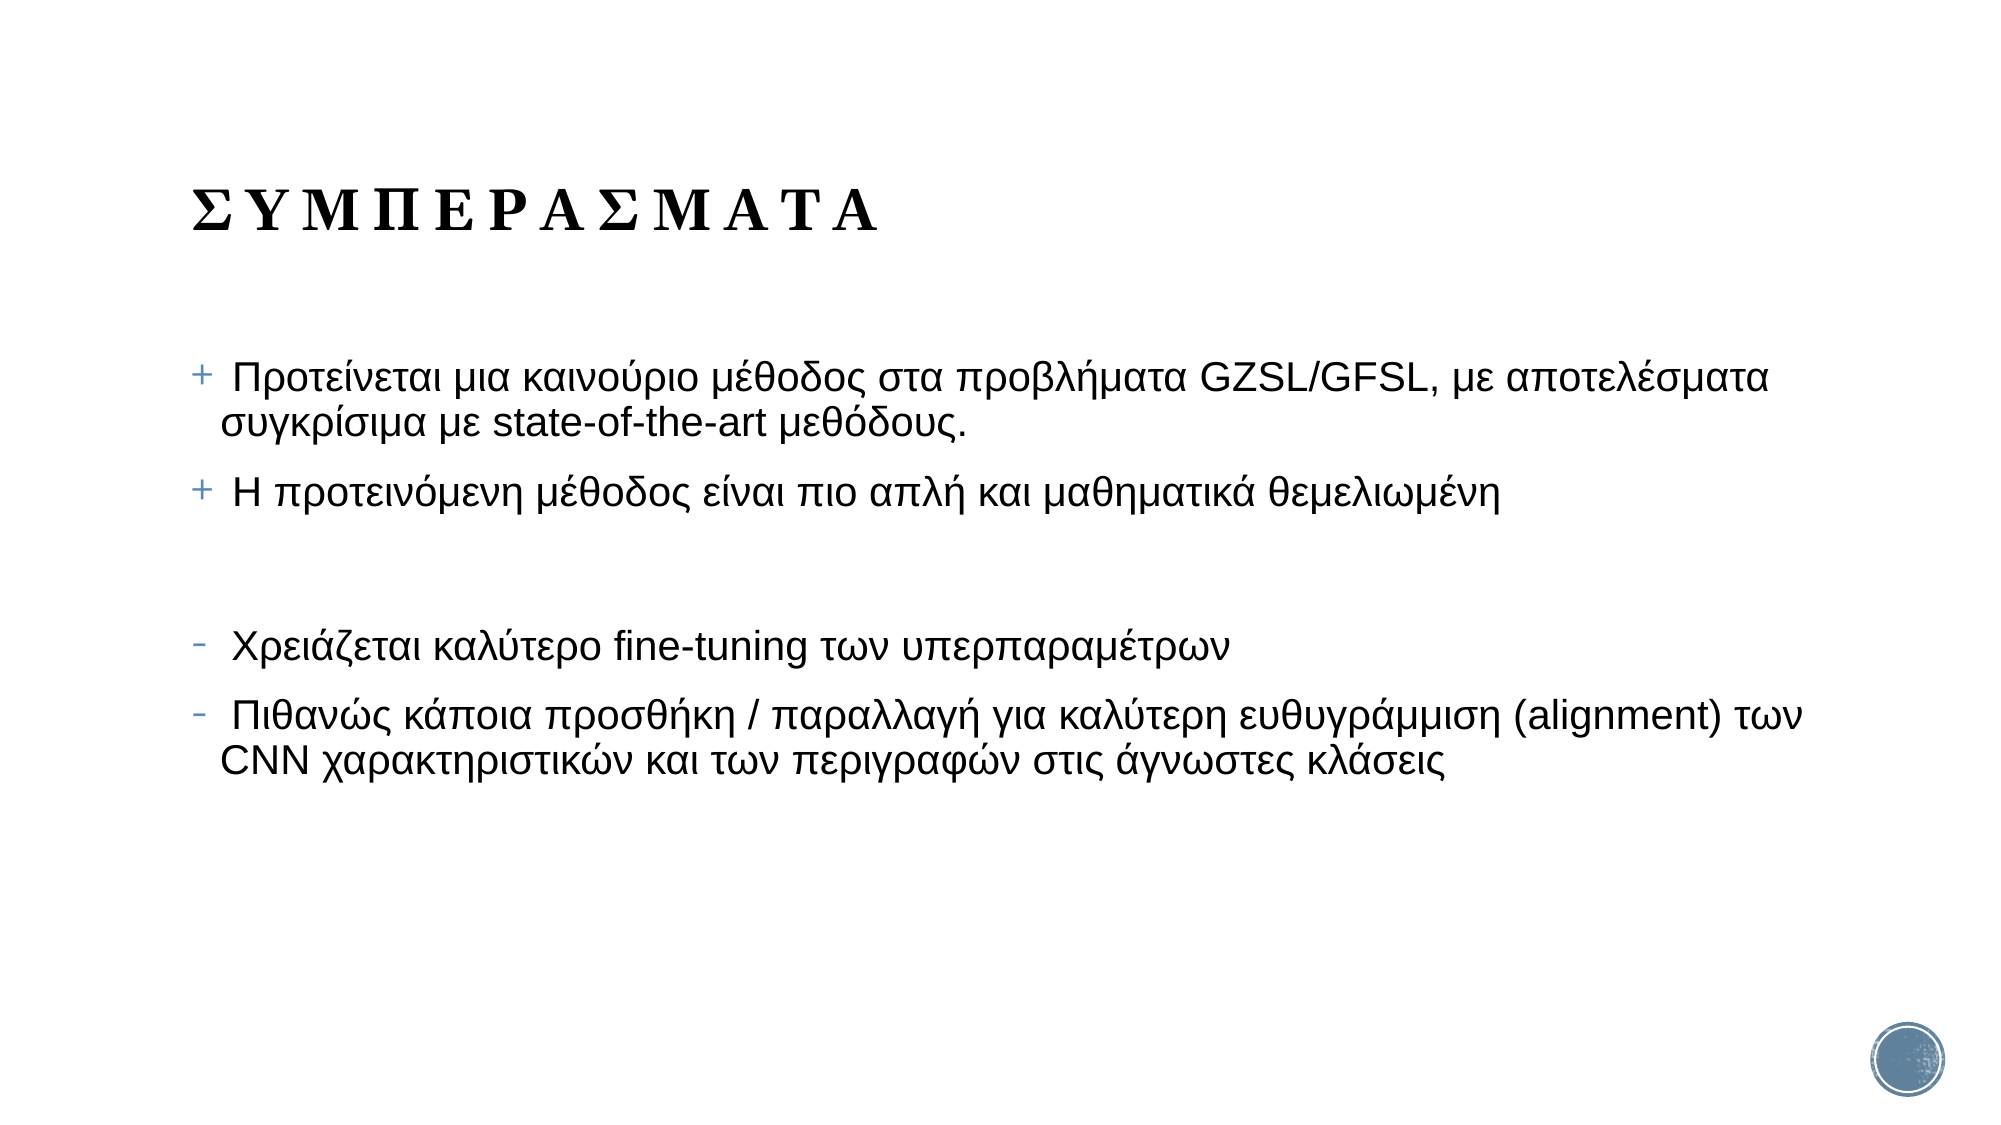

# ΣΥΜΠΕΡΑΣΜΑΤΑ
 Προτείνεται μια καινούριο μέθοδος στα προβλήματα GZSL/GFSL, με αποτελέσματα συγκρίσιμα με state-of-the-art μεθόδους.
 Η προτεινόμενη μέθοδος είναι πιο απλή και μαθηματικά θεμελιωμένη

 Χρειάζεται καλύτερο fine-tuning των υπερπαραμέτρων
 Πιθανώς κάποια προσθήκη / παραλλαγή για καλύτερη ευθυγράμμιση (alignment) των CNN χαρακτηριστικών και των περιγραφών στις άγνωστες κλάσεις